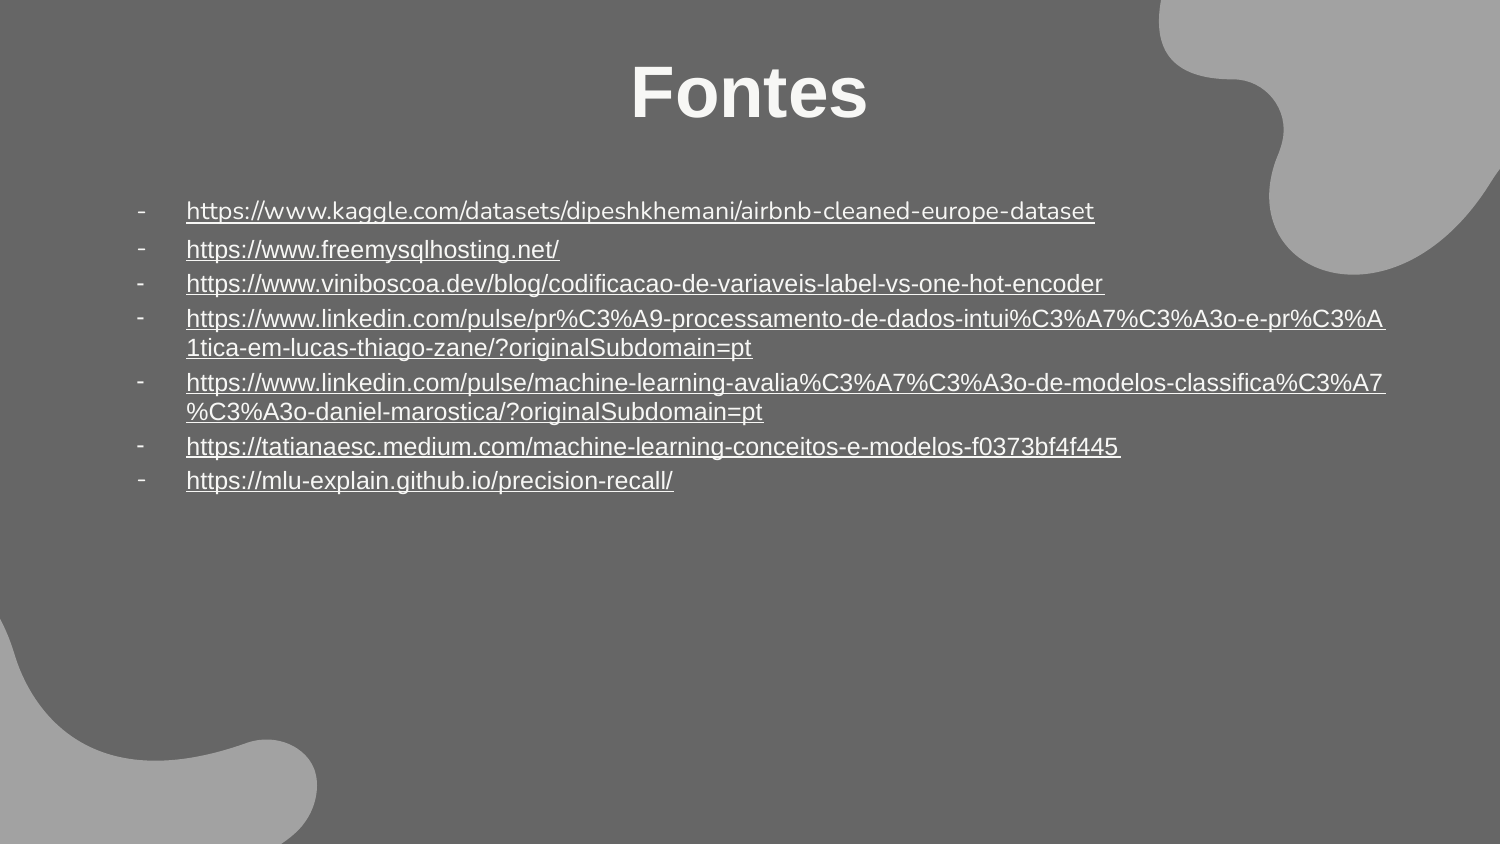

# Fontes
https://www.kaggle.com/datasets/dipeshkhemani/airbnb-cleaned-europe-dataset
https://www.freemysqlhosting.net/
https://www.viniboscoa.dev/blog/codificacao-de-variaveis-label-vs-one-hot-encoder
https://www.linkedin.com/pulse/pr%C3%A9-processamento-de-dados-intui%C3%A7%C3%A3o-e-pr%C3%A1tica-em-lucas-thiago-zane/?originalSubdomain=pt
https://www.linkedin.com/pulse/machine-learning-avalia%C3%A7%C3%A3o-de-modelos-classifica%C3%A7%C3%A3o-daniel-marostica/?originalSubdomain=pt
https://tatianaesc.medium.com/machine-learning-conceitos-e-modelos-f0373bf4f445
https://mlu-explain.github.io/precision-recall/